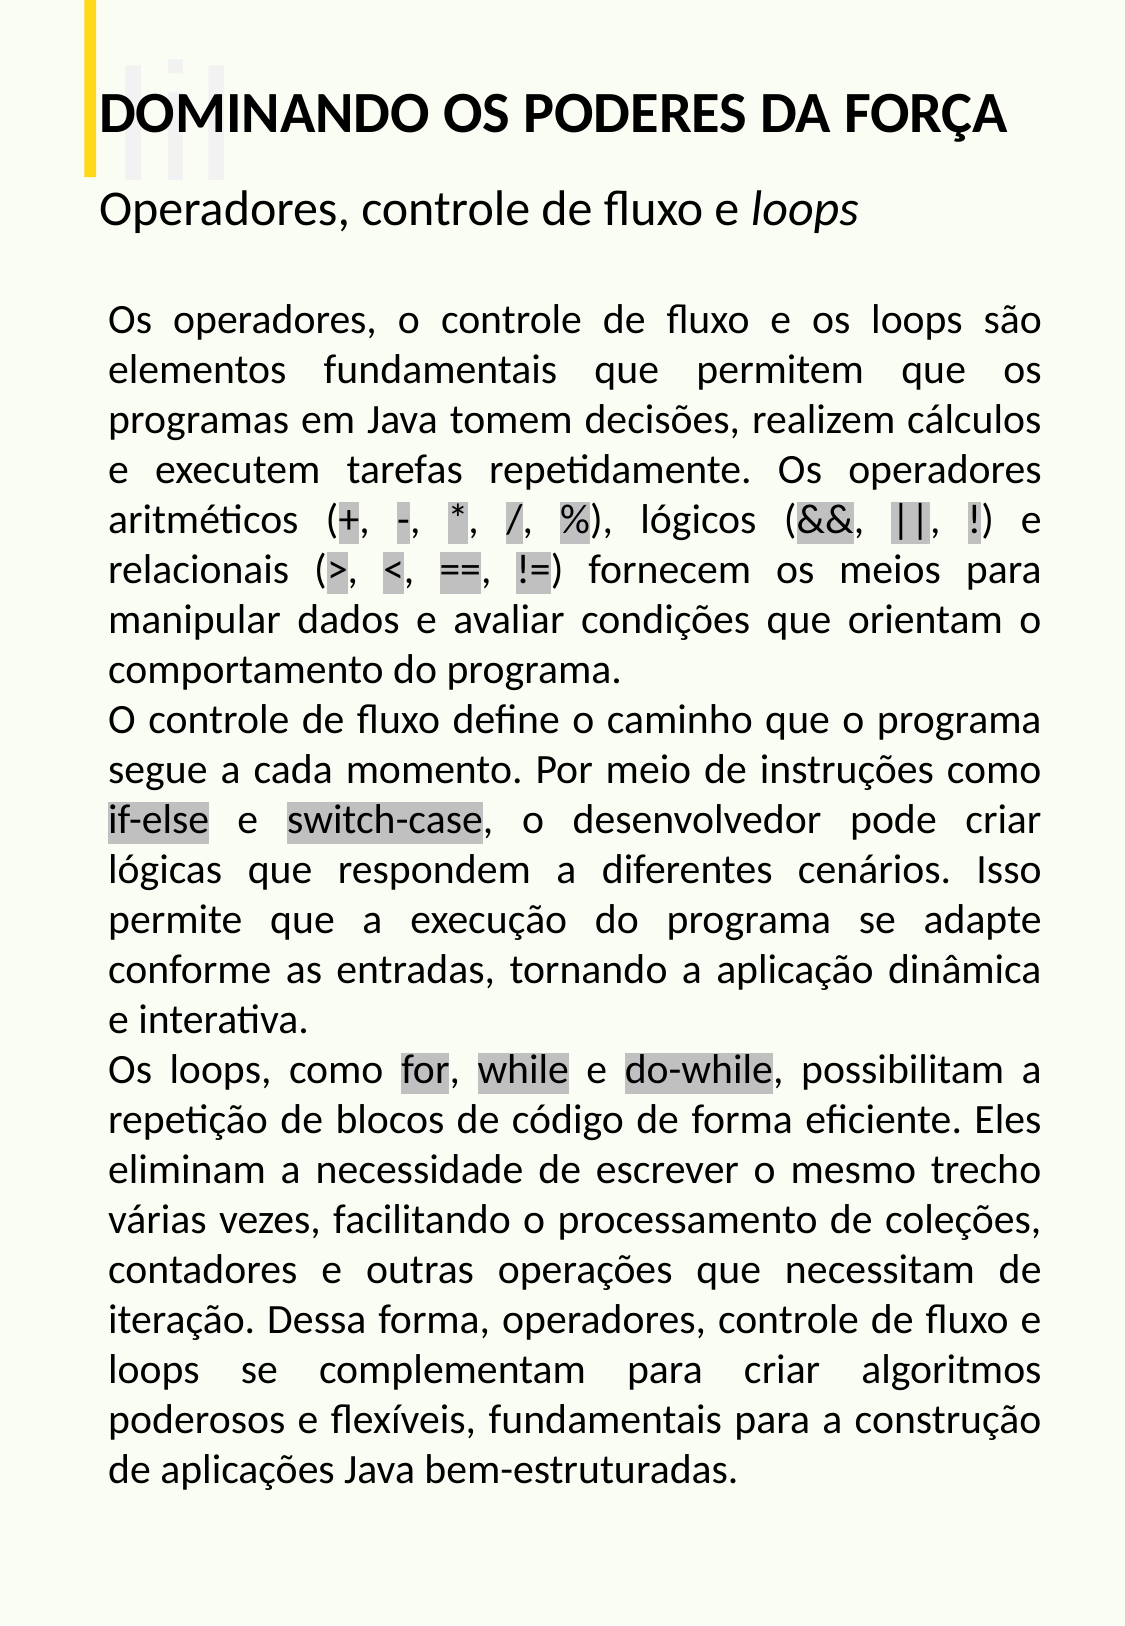

IiI
DOMINANDO OS PODERES DA FORÇA

#
Operadores, controle de fluxo e loops
Os operadores, o controle de fluxo e os loops são elementos fundamentais que permitem que os programas em Java tomem decisões, realizem cálculos e executem tarefas repetidamente. Os operadores aritméticos (+, -, *, /, %), lógicos (&&, ||, !) e relacionais (>, <, ==, !=) fornecem os meios para manipular dados e avaliar condições que orientam o comportamento do programa.
O controle de fluxo define o caminho que o programa segue a cada momento. Por meio de instruções como if-else e switch-case, o desenvolvedor pode criar lógicas que respondem a diferentes cenários. Isso permite que a execução do programa se adapte conforme as entradas, tornando a aplicação dinâmica e interativa.
Os loops, como for, while e do-while, possibilitam a repetição de blocos de código de forma eficiente. Eles eliminam a necessidade de escrever o mesmo trecho várias vezes, facilitando o processamento de coleções, contadores e outras operações que necessitam de iteração. Dessa forma, operadores, controle de fluxo e loops se complementam para criar algoritmos poderosos e flexíveis, fundamentais para a construção de aplicações Java bem-estruturadas.